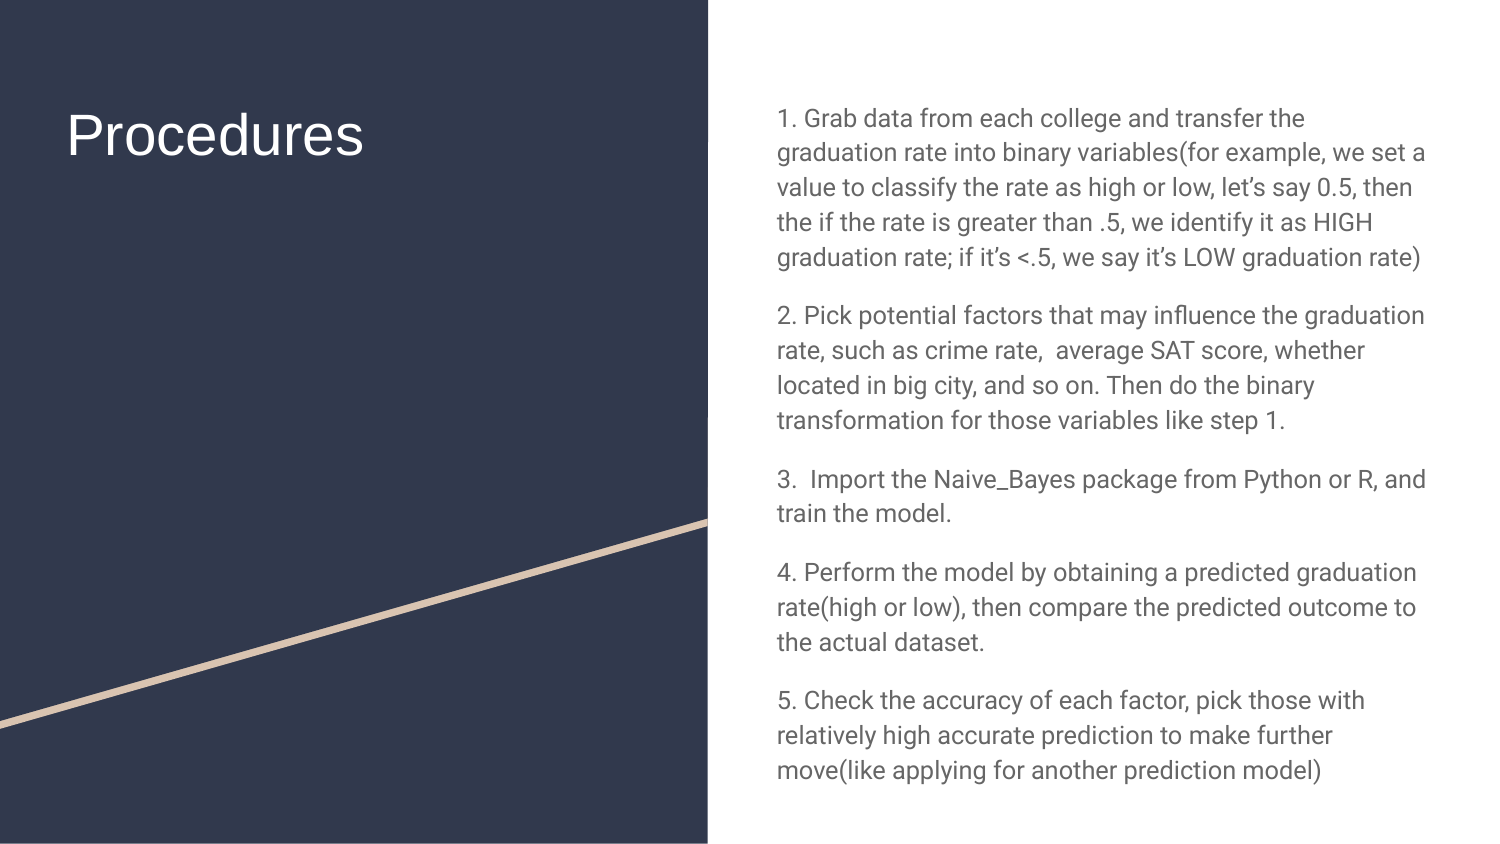

# Procedures
1. Grab data from each college and transfer the graduation rate into binary variables(for example, we set a value to classify the rate as high or low, let’s say 0.5, then the if the rate is greater than .5, we identify it as HIGH graduation rate; if it’s <.5, we say it’s LOW graduation rate)
2. Pick potential factors that may influence the graduation rate, such as crime rate,  average SAT score, whether located in big city, and so on. Then do the binary transformation for those variables like step 1.
3.  Import the Naive_Bayes package from Python or R, and train the model.
4. Perform the model by obtaining a predicted graduation rate(high or low), then compare the predicted outcome to the actual dataset.
5. Check the accuracy of each factor, pick those with relatively high accurate prediction to make further move(like applying for another prediction model)